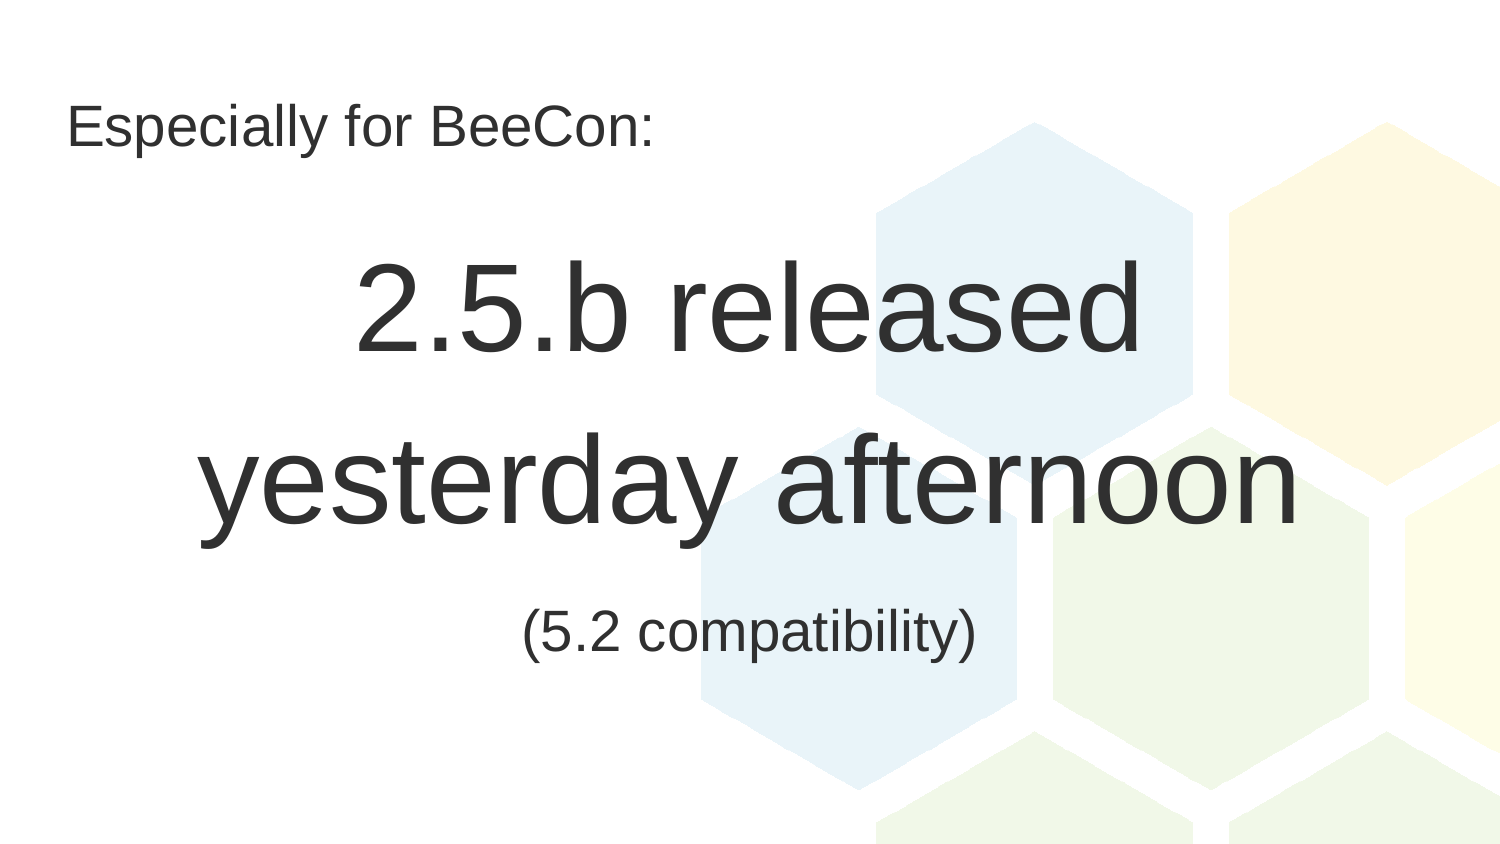

# Especially for BeeCon:
2.5.b released yesterday afternoon
(5.2 compatibility)